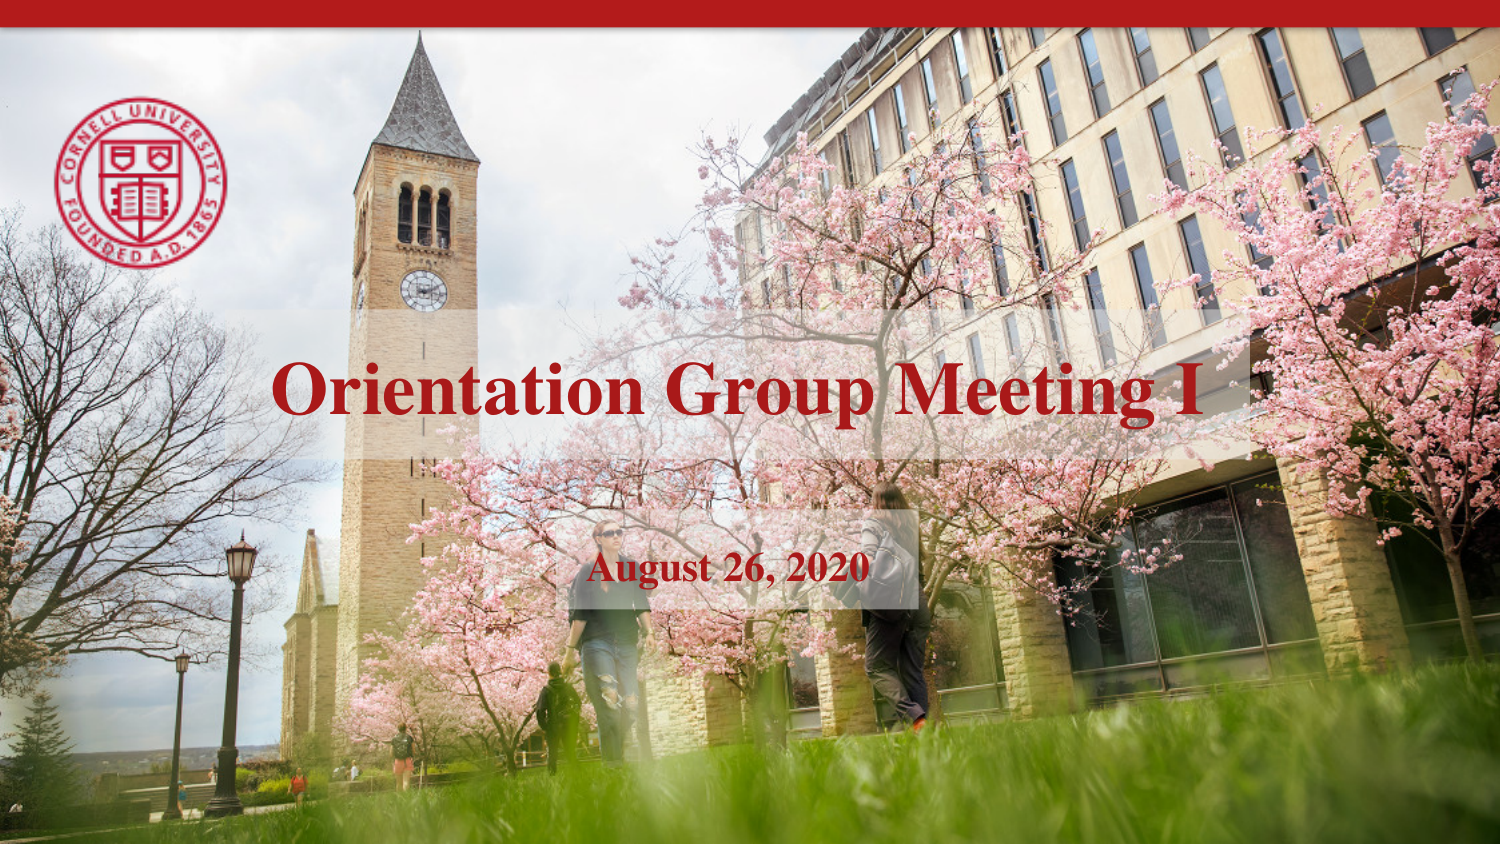

Orientation Group Meeting I
August 26, 2020